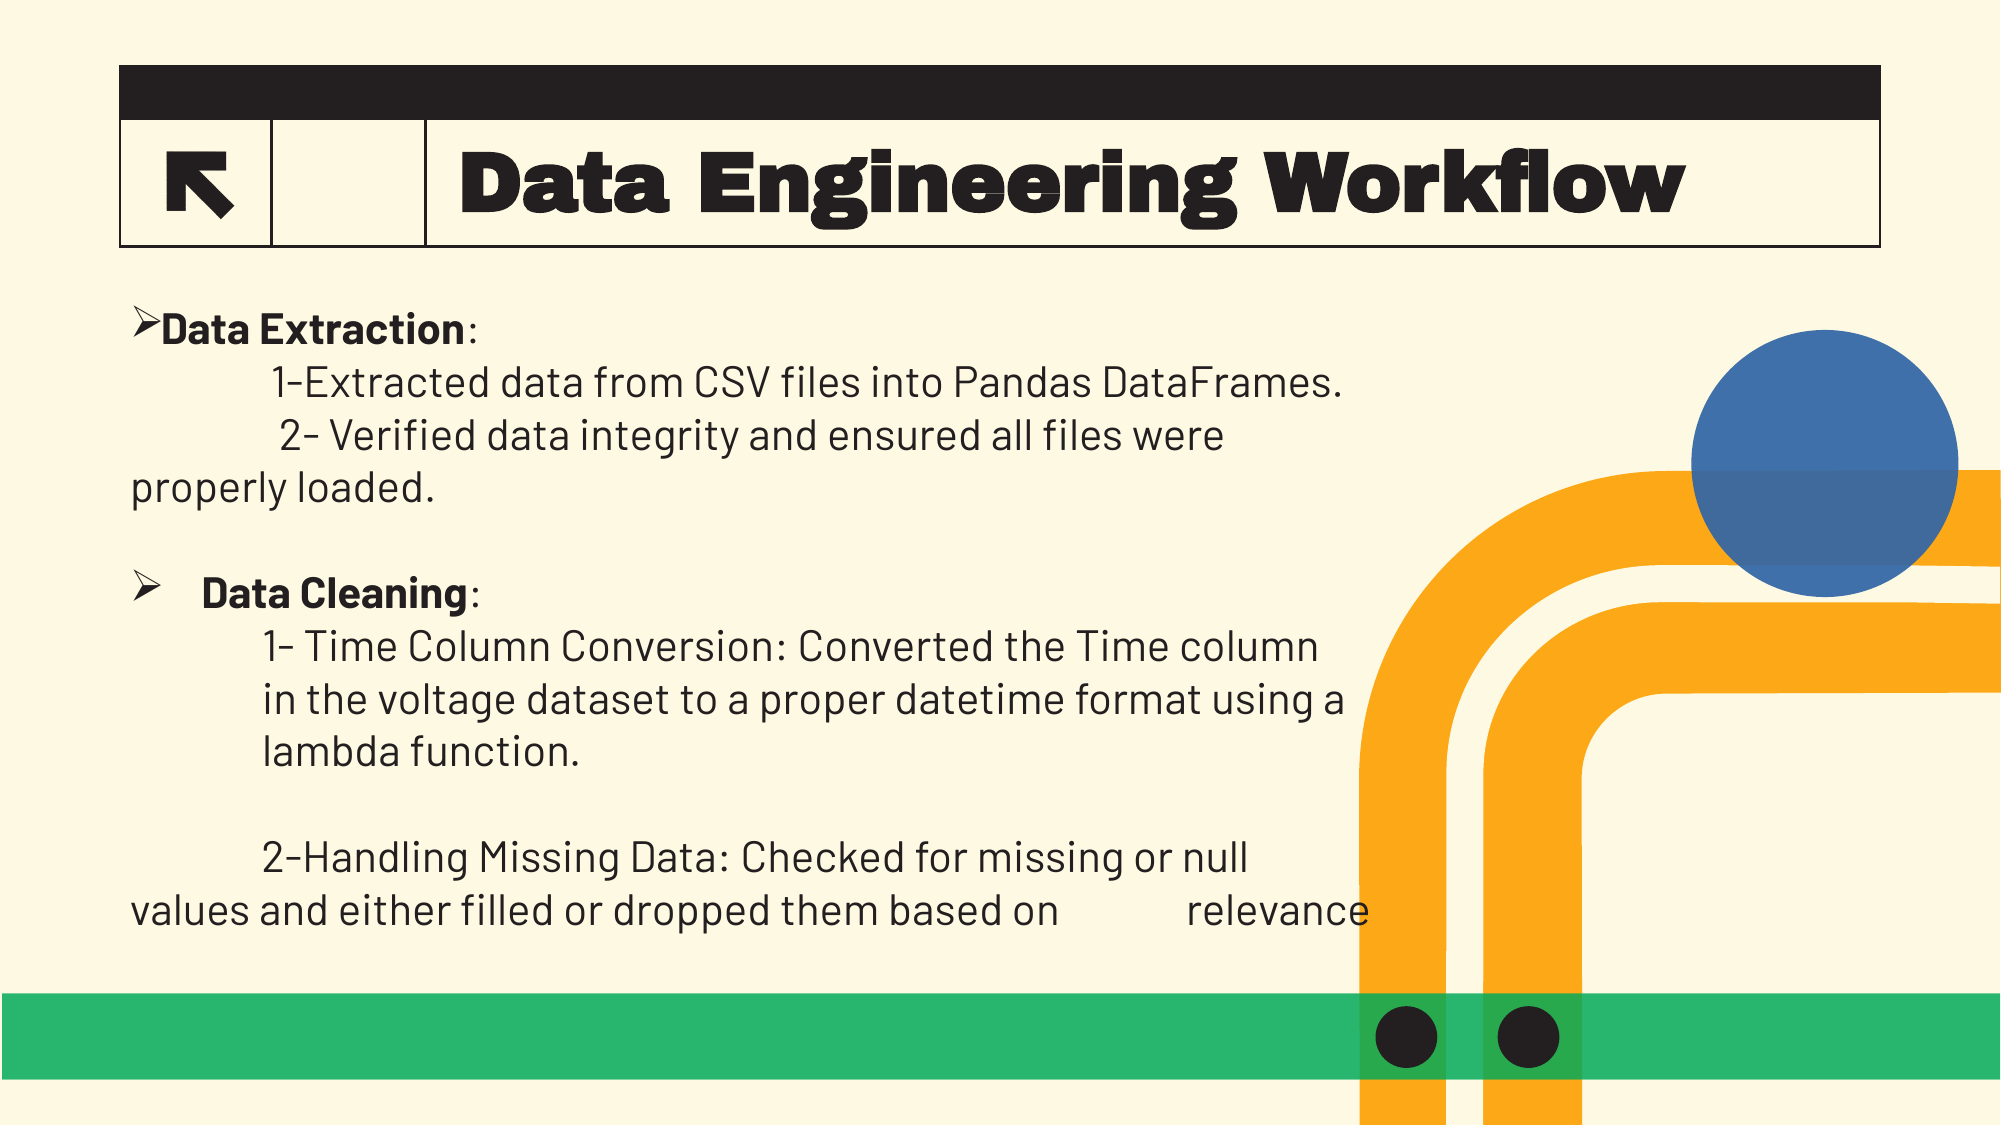

# Data Engineering Workflow
Data Extraction:
	 1-Extracted data from CSV files into Pandas DataFrames.
                 2- Verified data integrity and ensured all files were 	properly loaded.

Data Cleaning:
	1- Time Column Conversion: Converted the Time column 	in the voltage dataset to a proper datetime format using a 	lambda function.

               2-Handling Missing Data: Checked for missing or null 	values and either filled or dropped them based on 	relevance